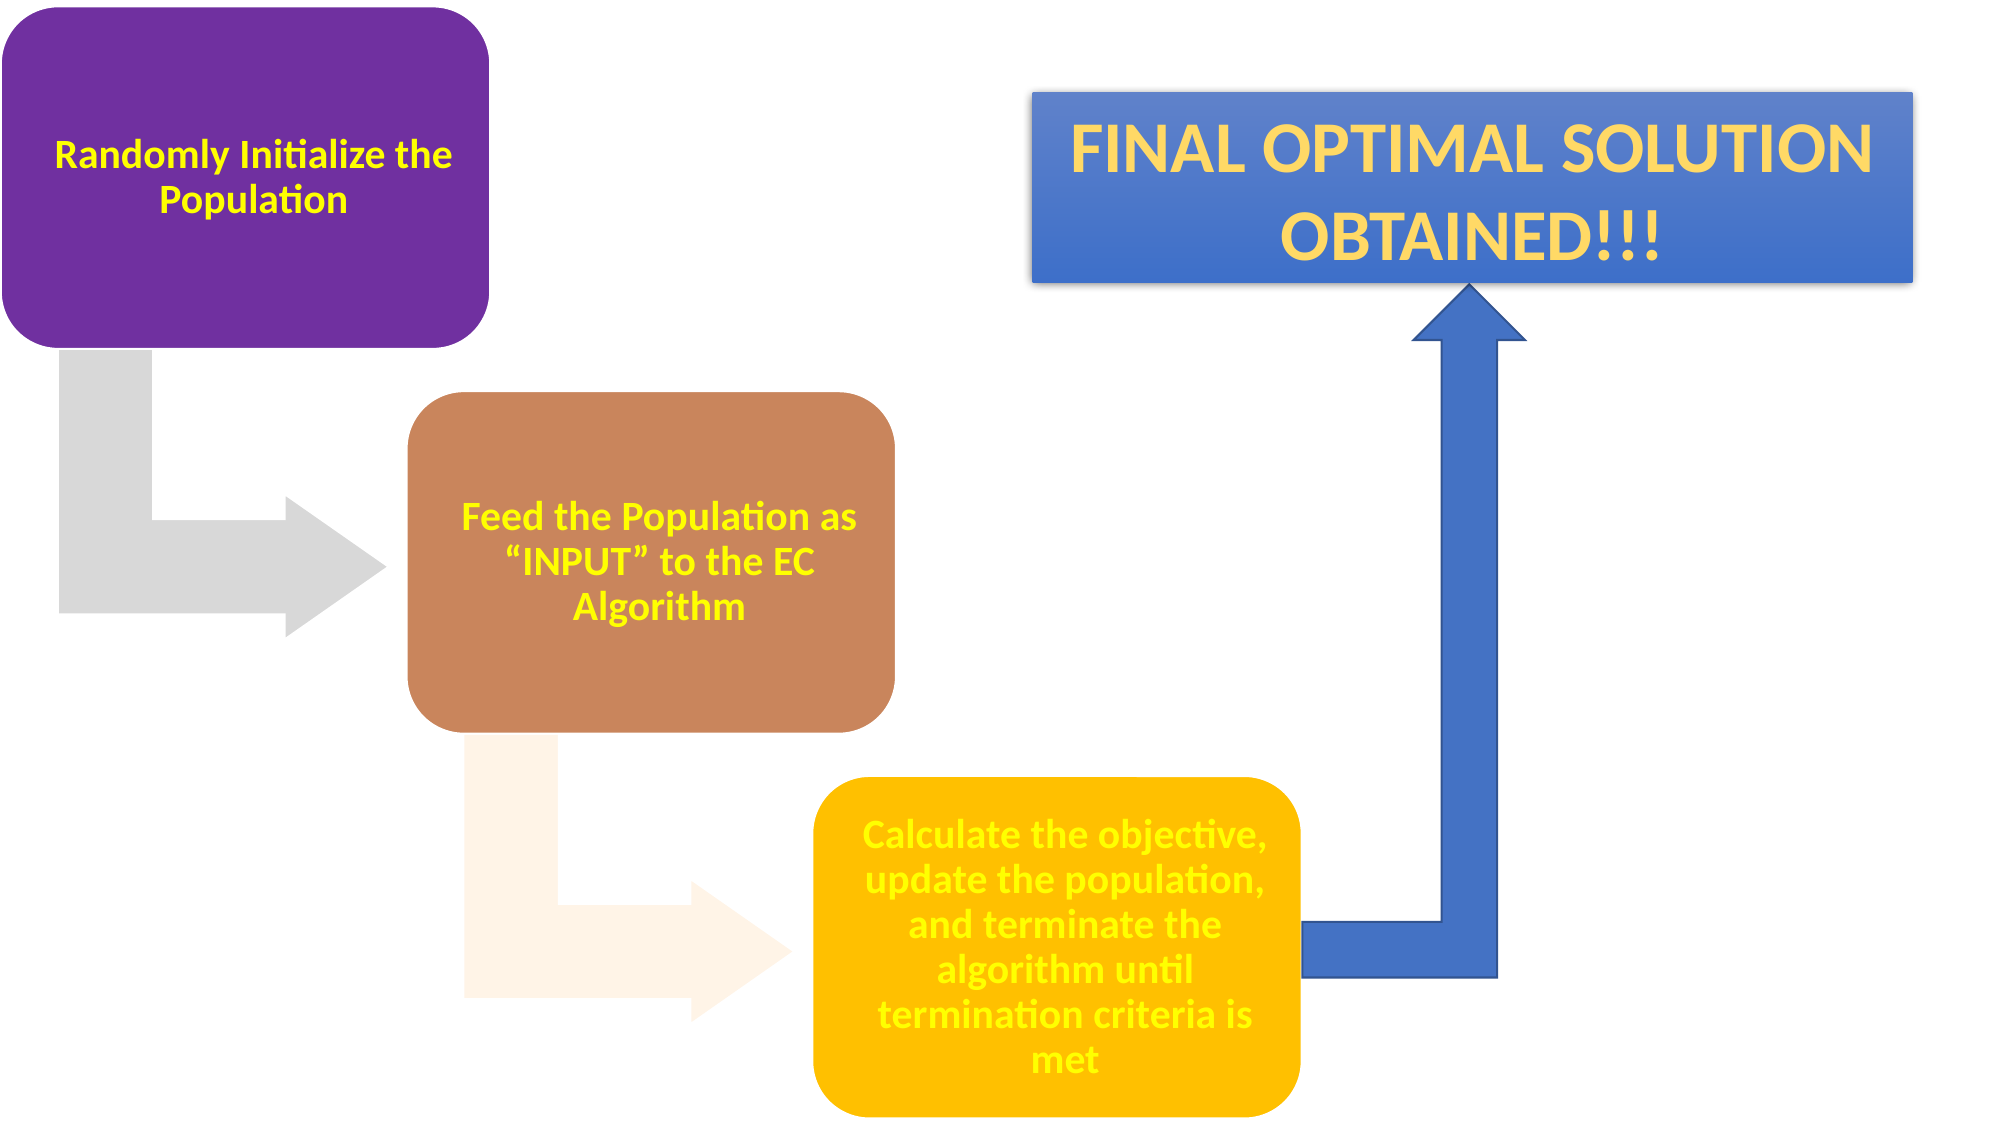

Randomly Initialize the Population
Feed the Population as “INPUT” to the EC Algorithm
Calculate the objective, update the population, and terminate the algorithm until termination criteria is met
FINAL OPTIMAL SOLUTION OBTAINED!!!